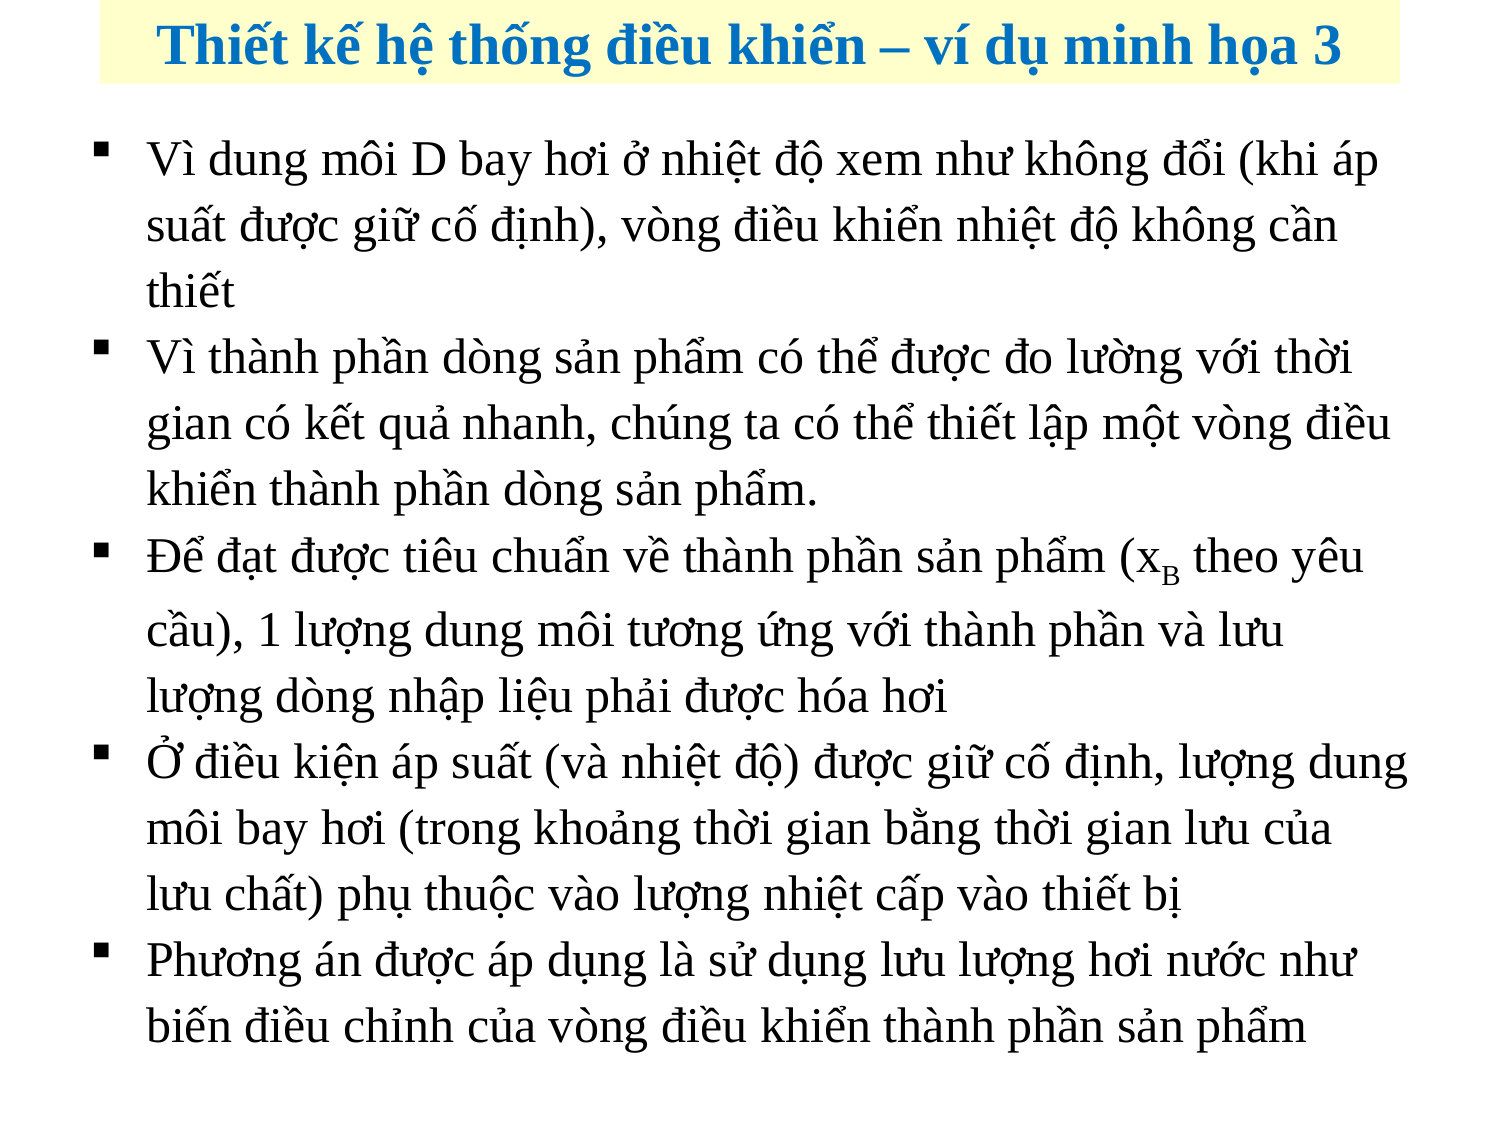

Thiết kế hệ thống điều khiển – ví dụ minh họa 3
Vì dung môi D bay hơi ở nhiệt độ xem như không đổi (khi áp suất được giữ cố định), vòng điều khiển nhiệt độ không cần thiết
Vì thành phần dòng sản phẩm có thể được đo lường với thời gian có kết quả nhanh, chúng ta có thể thiết lập một vòng điều khiển thành phần dòng sản phẩm.
Để đạt được tiêu chuẩn về thành phần sản phẩm (xB theo yêu cầu), 1 lượng dung môi tương ứng với thành phần và lưu lượng dòng nhập liệu phải được hóa hơi
Ở điều kiện áp suất (và nhiệt độ) được giữ cố định, lượng dung môi bay hơi (trong khoảng thời gian bằng thời gian lưu của lưu chất) phụ thuộc vào lượng nhiệt cấp vào thiết bị
Phương án được áp dụng là sử dụng lưu lượng hơi nước như biến điều chỉnh của vòng điều khiển thành phần sản phẩm